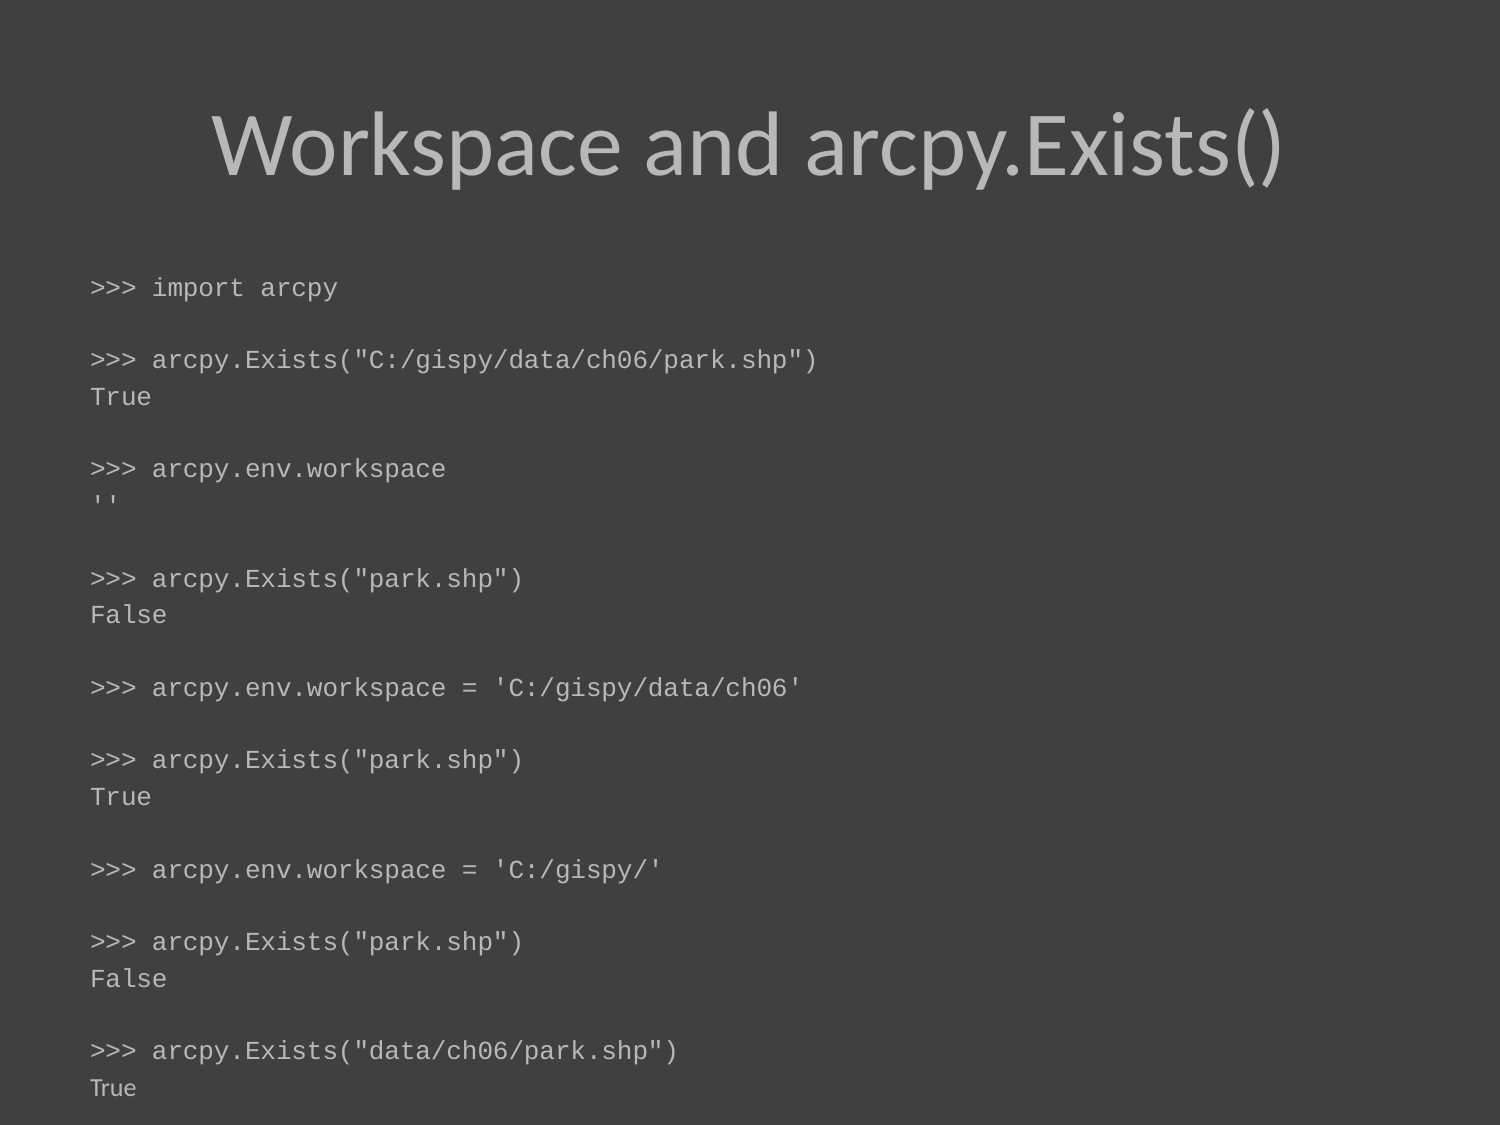

# Workspace and arcpy.Exists()
>>> import arcpy

>>> arcpy.Exists("C:/gispy/data/ch06/park.shp")
True

>>> arcpy.env.workspace
''

>>> arcpy.Exists("park.shp")
False

>>> arcpy.env.workspace = 'C:/gispy/data/ch06'

>>> arcpy.Exists("park.shp")
True

>>> arcpy.env.workspace = 'C:/gispy/'

>>> arcpy.Exists("park.shp")
False

>>> arcpy.Exists("data/ch06/park.shp")
True